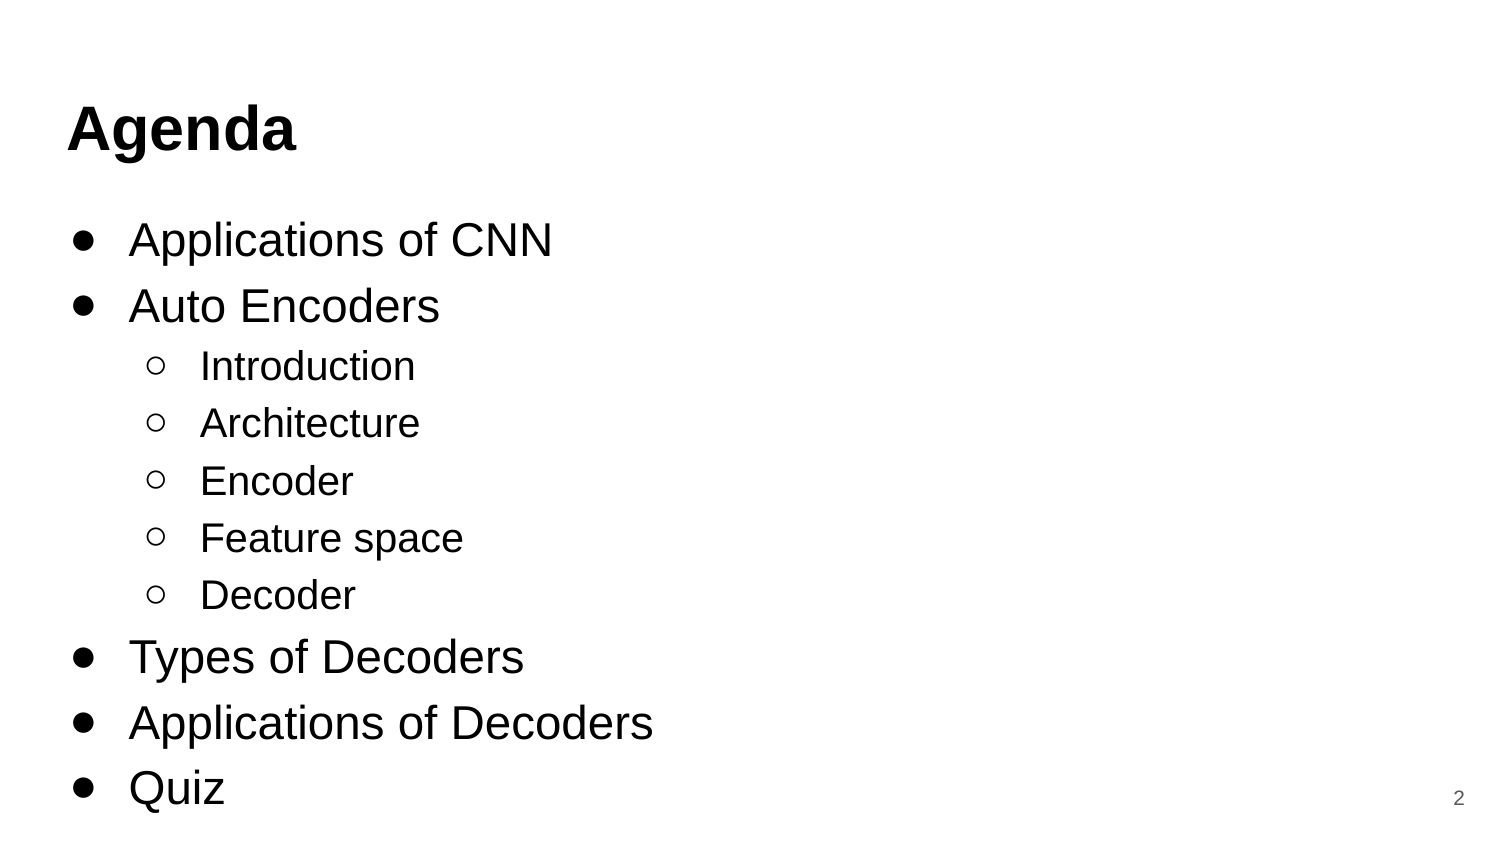

# Agenda
Applications of CNN
Auto Encoders
Introduction
Architecture
Encoder
Feature space
Decoder
Types of Decoders
Applications of Decoders
Quiz
2